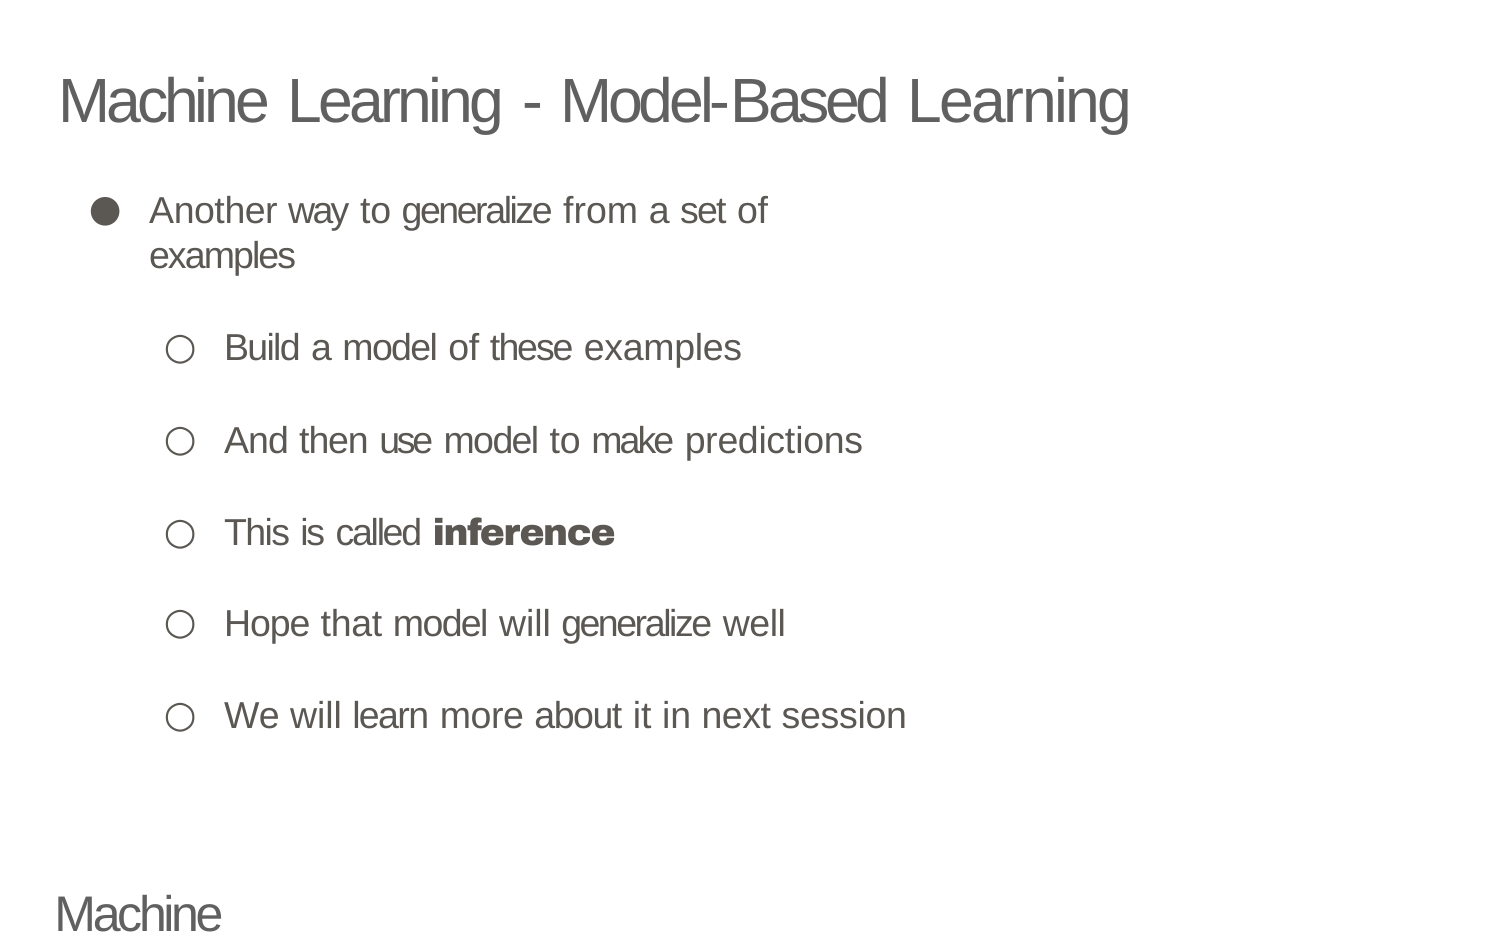

# Machine Learning - Model-Based Learning
Another way to generalize from a set of examples

Build a model of these examples

And then use model to make predictions

This is called inference
Hope that model will generalize well

We will learn more about it in next session
Machine Learning